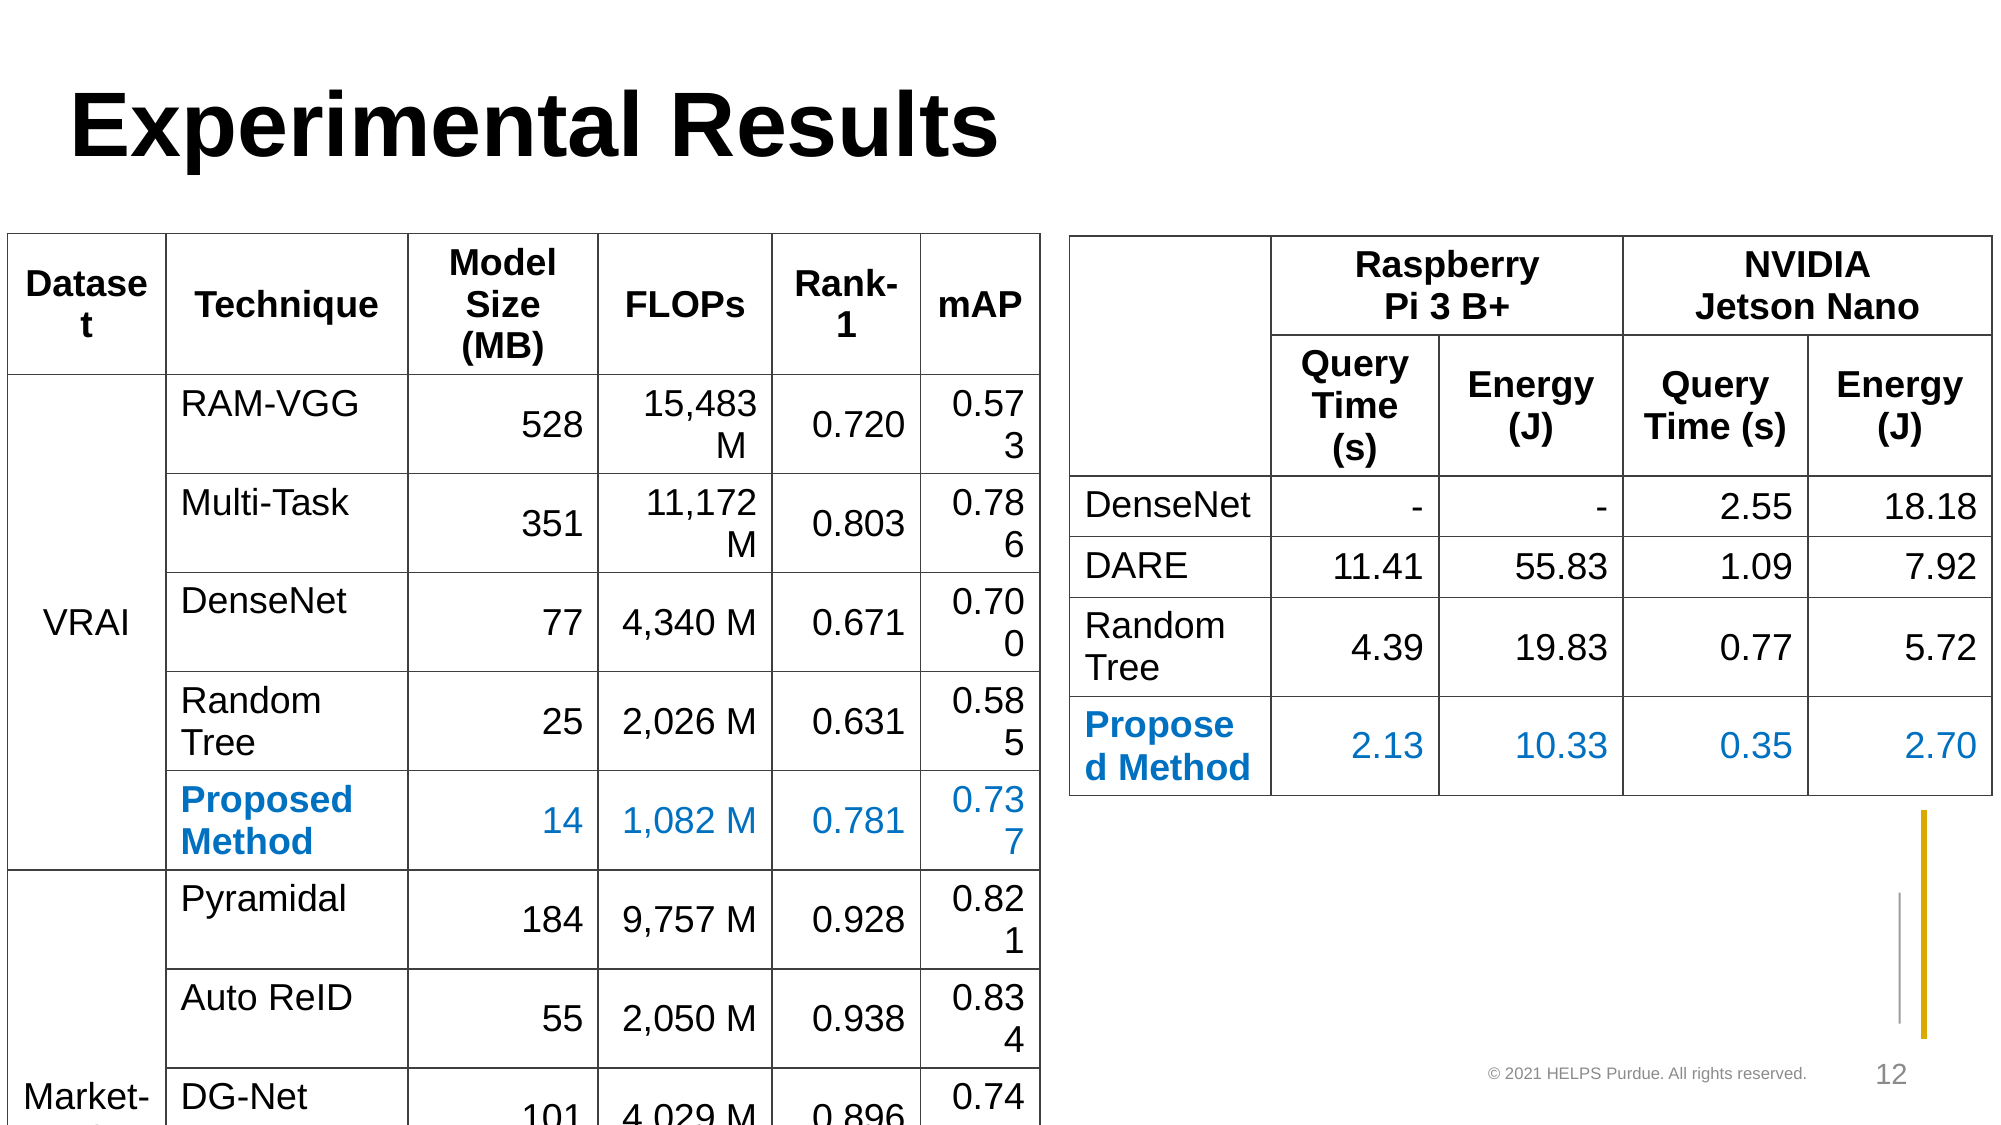

# Experimental Results
| Dataset | Technique | Model Size (MB) | FLOPs | Rank-1 | mAP |
| --- | --- | --- | --- | --- | --- |
| VRAI | RAM-VGG | 528 | 15,483 M | 0.720 | 0.573 |
|  | Multi-Task | 351 | 11,172 M | 0.803 | 0.786 |
|  | DenseNet | 77 | 4,340 M | 0.671 | 0.700 |
|  | Random Tree | 25 | 2,026 M | 0.631 | 0.585 |
|  | Proposed Method | 14 | 1,082 M | 0.781 | 0.737 |
| Market-1501 | Pyramidal | 184 | 9,757 M | 0.928 | 0.821 |
|  | Auto ReID | 55 | 2,050 M | 0.938 | 0.834 |
|  | DG-Net | 101 | 4,029 M | 0.896 | 0.745 |
|  | Random Tree | 257 | 1,736 | 0.788 | 0.535 |
|  | Proposed Method | 14 | 808 M | 0.885 | 0.699 |
|  | Raspberry Pi 3 B+ |  | NVIDIA Jetson Nano |  |
| --- | --- | --- | --- | --- |
|  | Query Time (s) | Energy (J) | Query Time (s) | Energy (J) |
| DenseNet | - | - | 2.55 | 18.18 |
| DARE | 11.41 | 55.83 | 1.09 | 7.92 |
| Random Tree | 4.39 | 19.83 | 0.77 | 5.72 |
| Proposed Method | 2.13 | 10.33 | 0.35 | 2.70 |
© 2021 HELPS Purdue. All rights reserved.
12